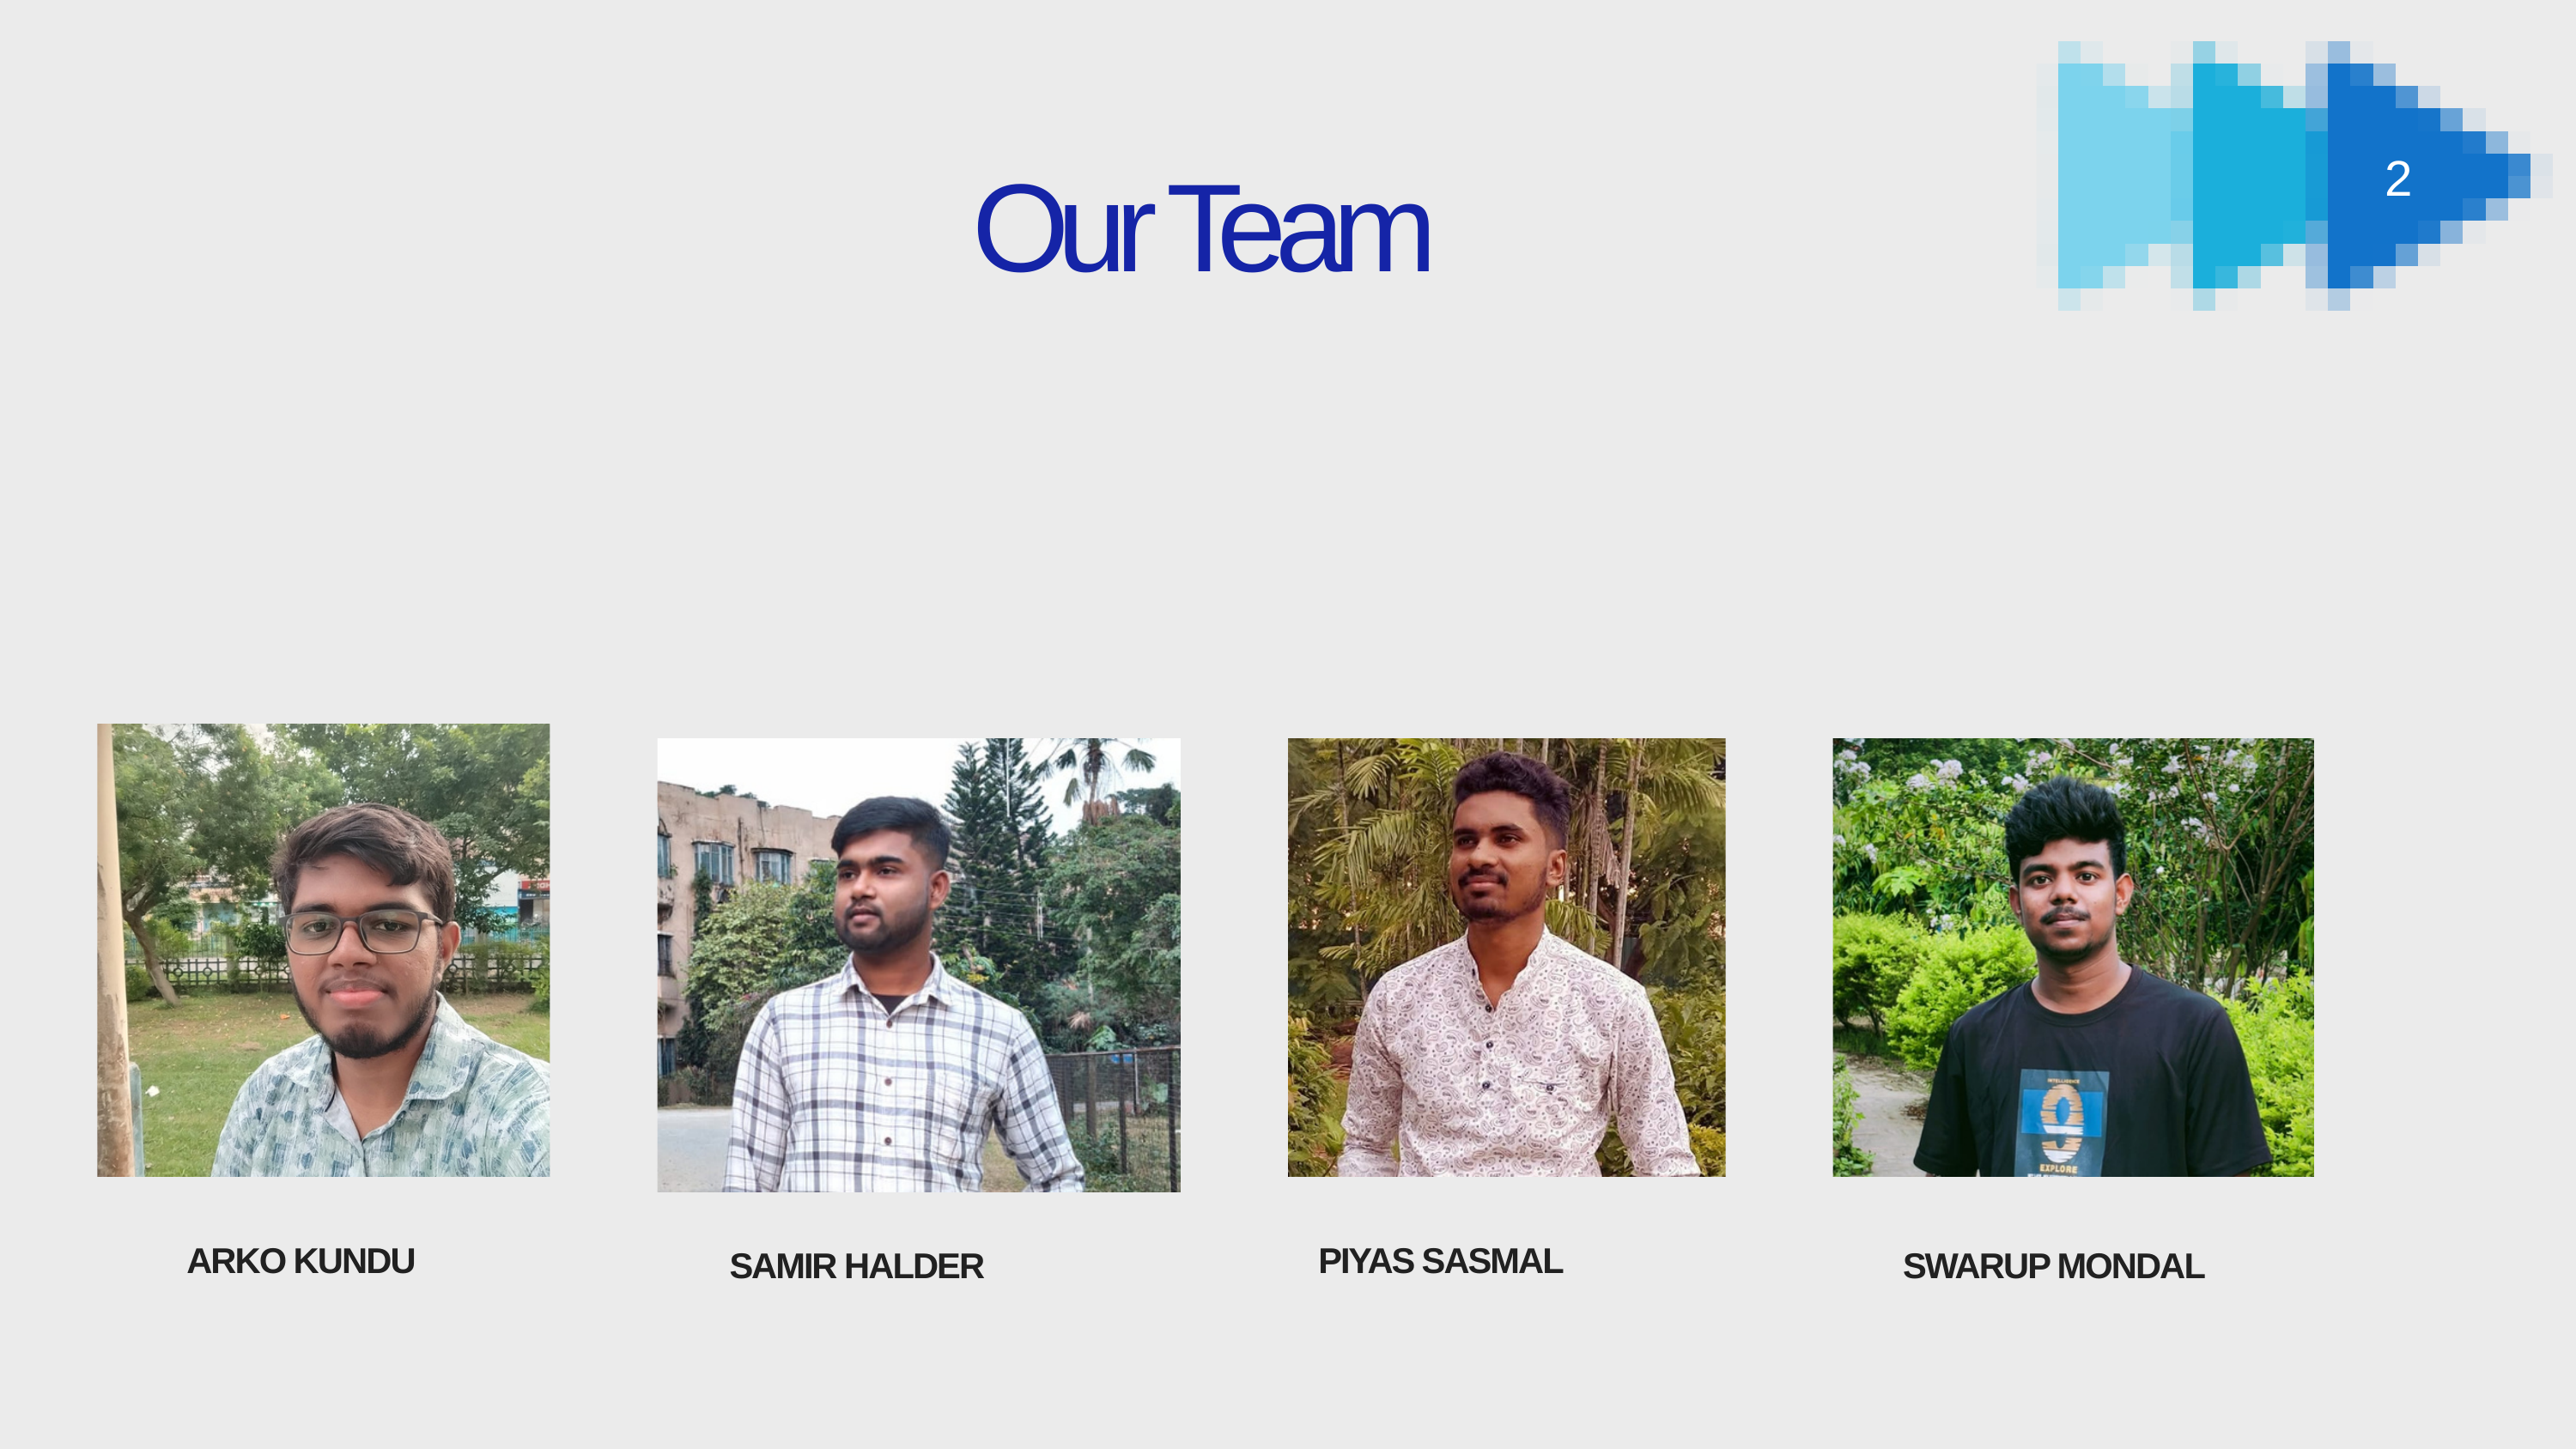

Our Team
2

ARKO KUNDU
PIYAS SASMAL
SAMIR HALDER
SWARUP MONDAL